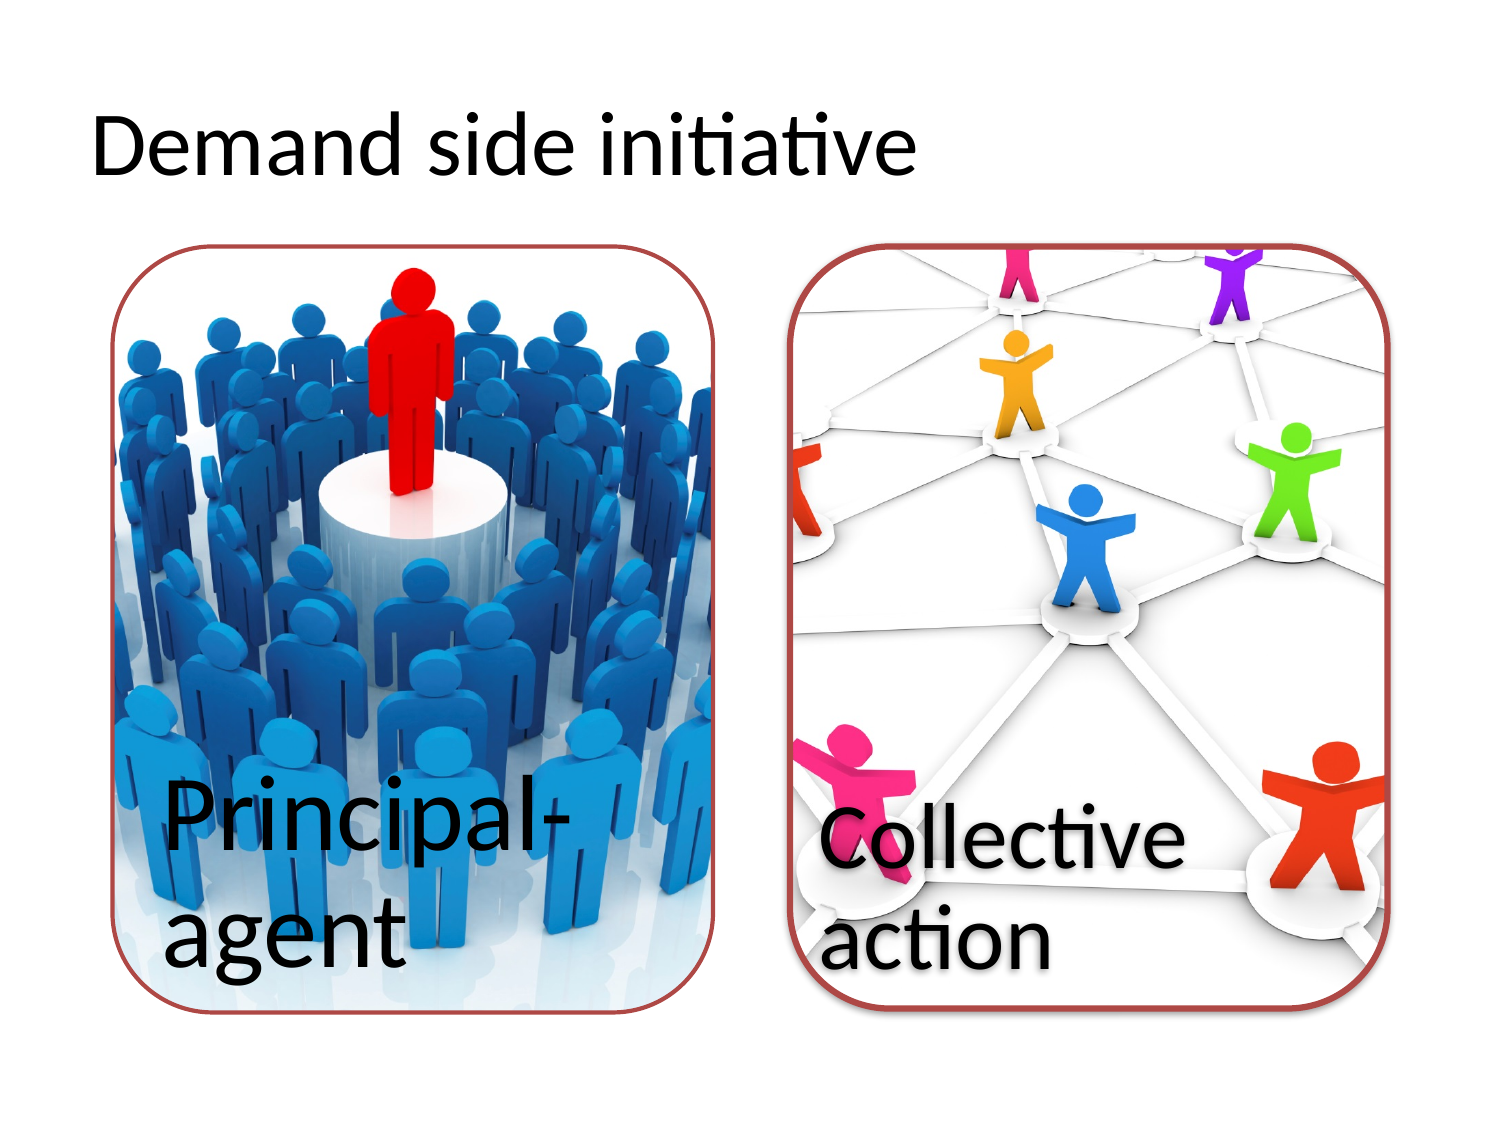

# Demand side initiative
Principal-agent
Collective action